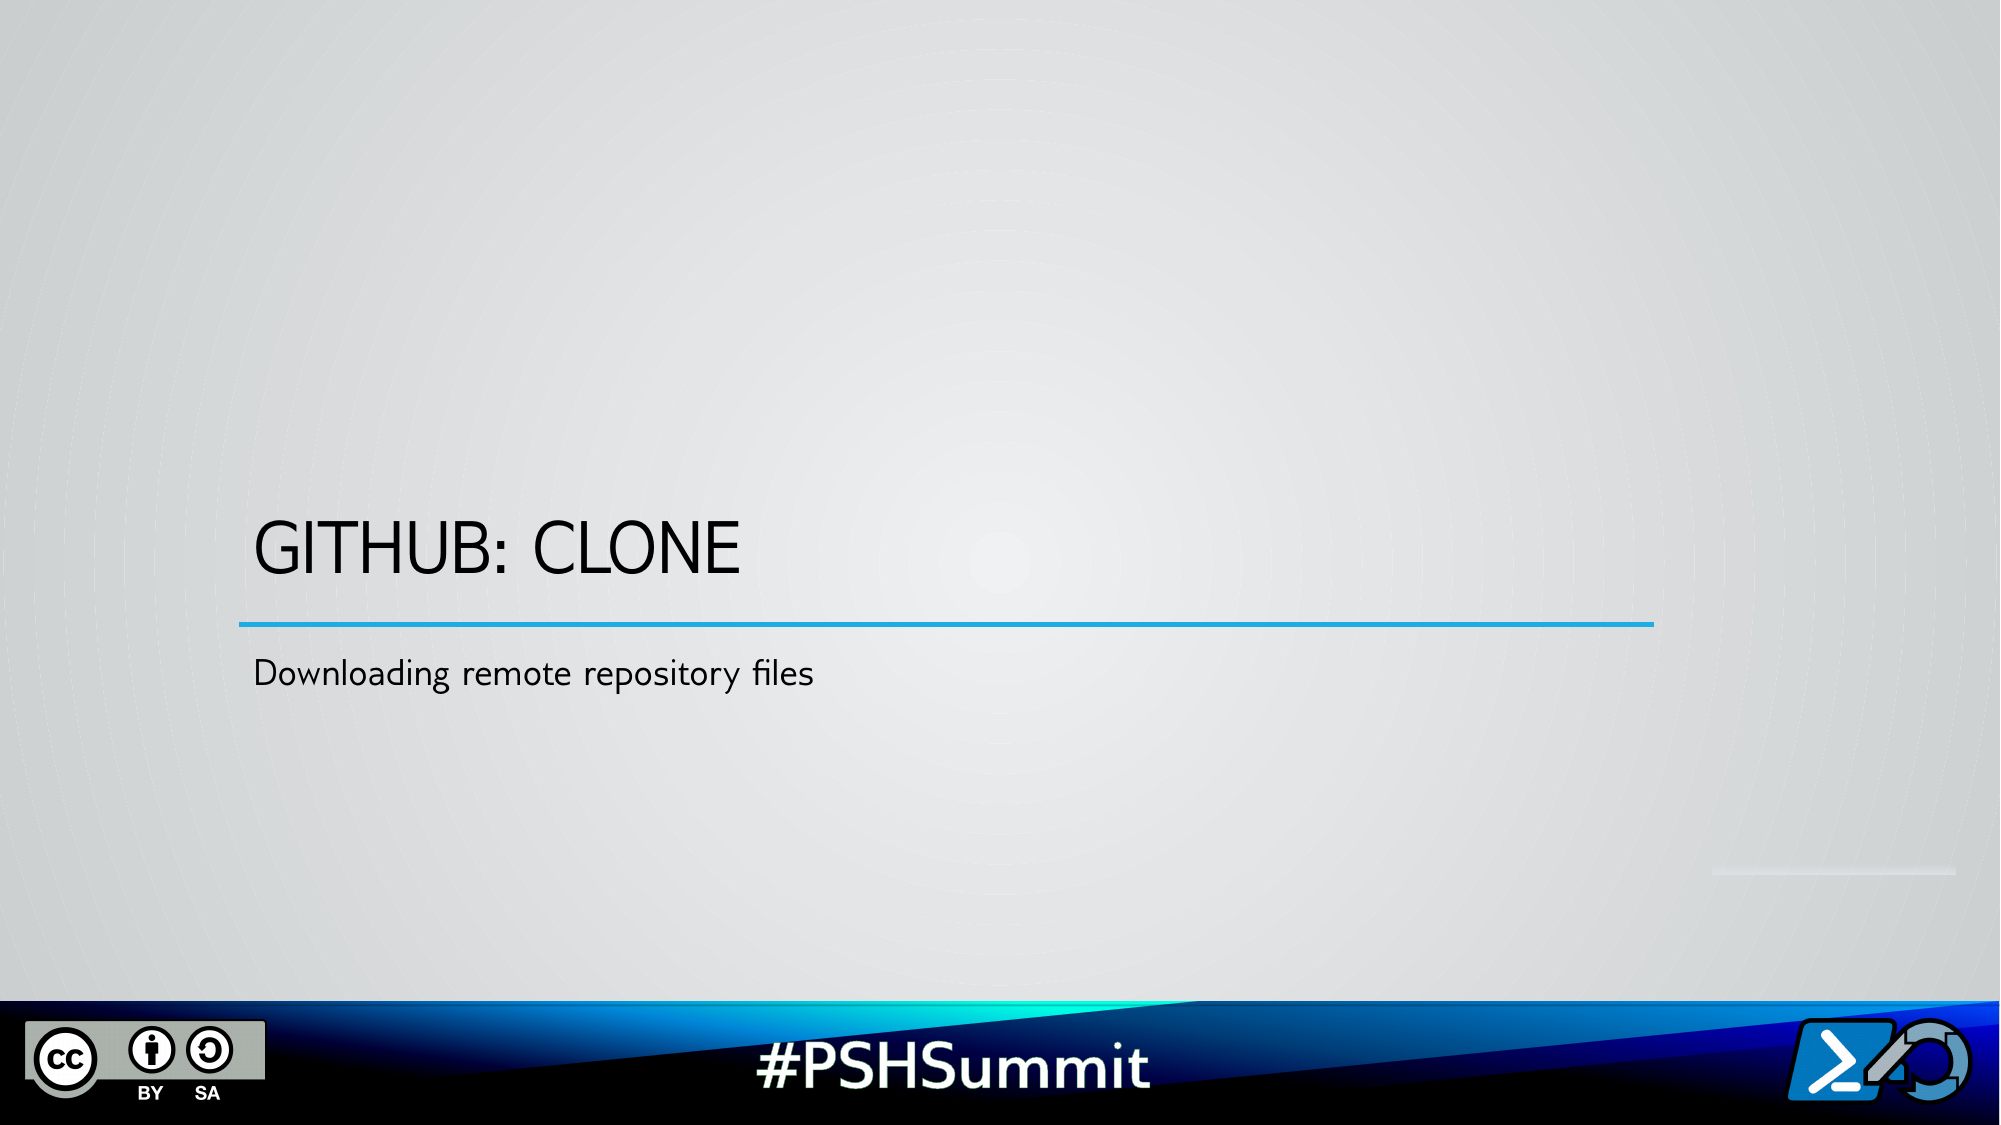

# Github: clone
Downloading remote repository files